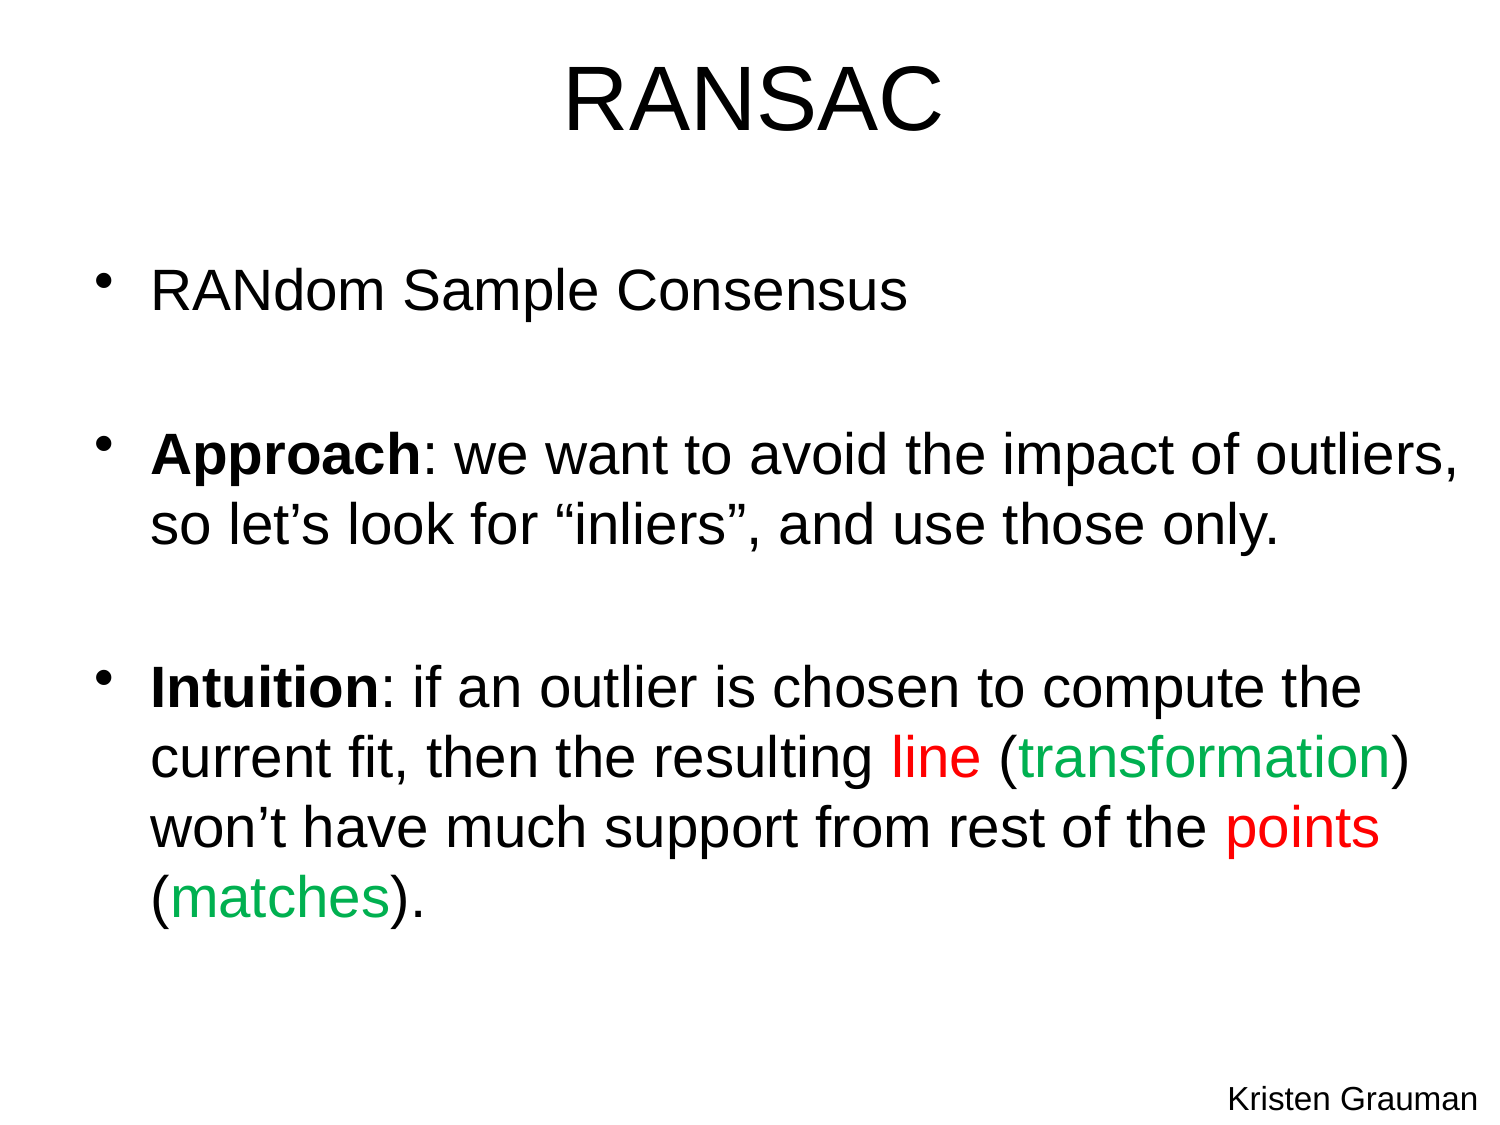

RANSAC
RANdom Sample Consensus

Approach: we want to avoid the impact of outliers, so let’s look for “inliers”, and use those only.

Intuition: if an outlier is chosen to compute the current fit, then the resulting line (transformation) won’t have much support from rest of the points (matches).

Kristen Grauman